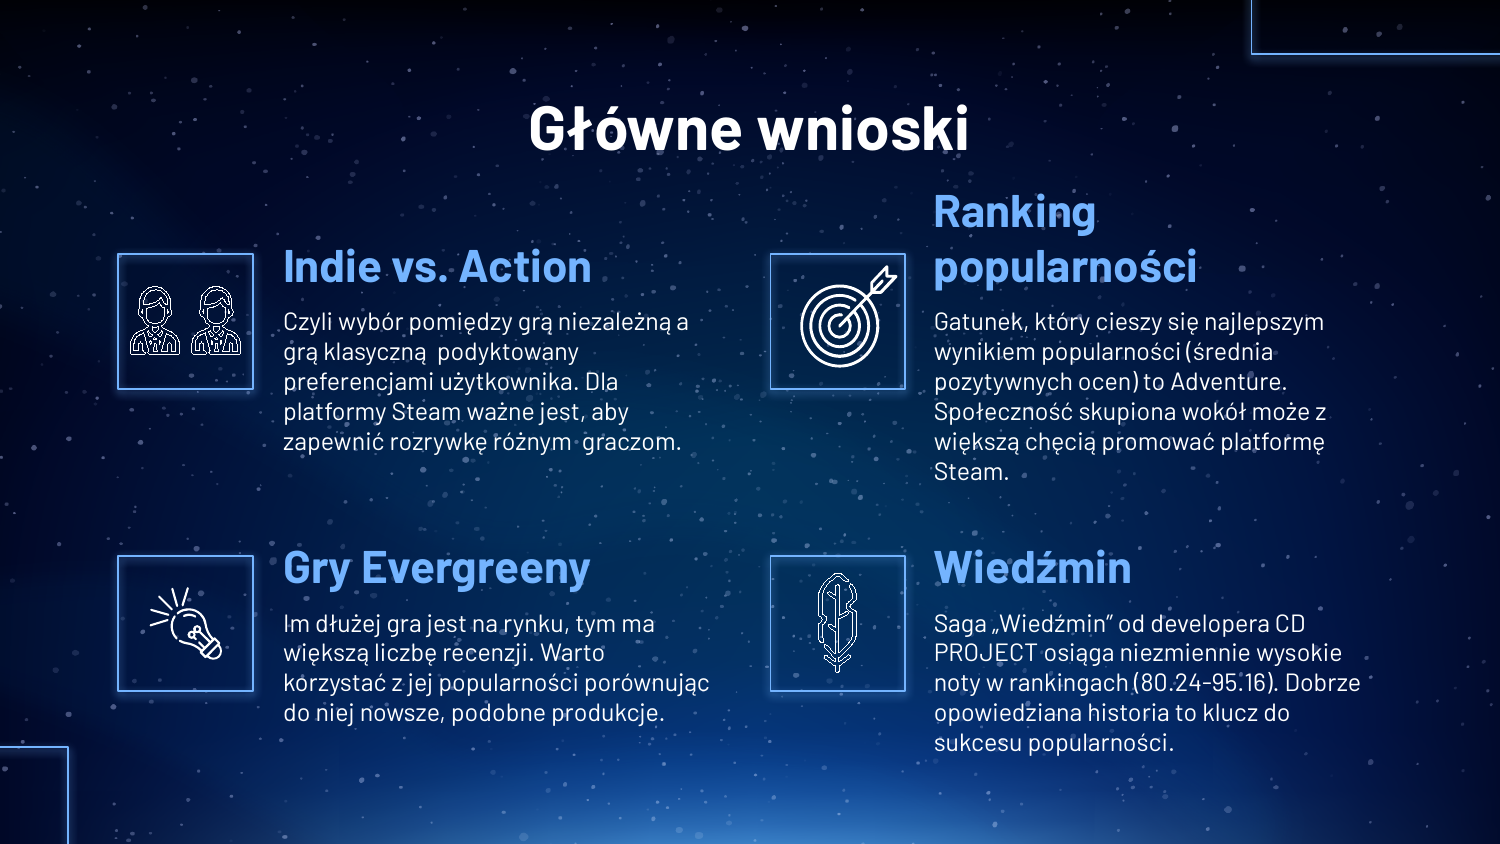

# Główne wnioski
Indie vs. Action
Ranking popularności

Czyli wybór pomiędzy grą niezależną a grą klasyczną  podyktowany preferencjami użytkownika. Dla platformy Steam ważne jest, aby zapewnić rozrywkę różnym  graczom.
Gatunek, który cieszy się najlepszym wynikiem popularności (średnia pozytywnych ocen) to Adventure. Społeczność skupiona wokół może z większą chęcią promować platformę Steam.
Gry Evergreeny
Wiedźmin

Im dłużej gra jest na rynku, tym ma większą liczbę recenzji. Warto  korzystać z jej popularności porównując do niej nowsze, podobne produkcje.
Saga „Wiedźmin” od developera CD PROJECT osiąga niezmiennie wysokie noty w rankingach (80.24-95.16). Dobrze opowiedziana historia to klucz do sukcesu popularności.